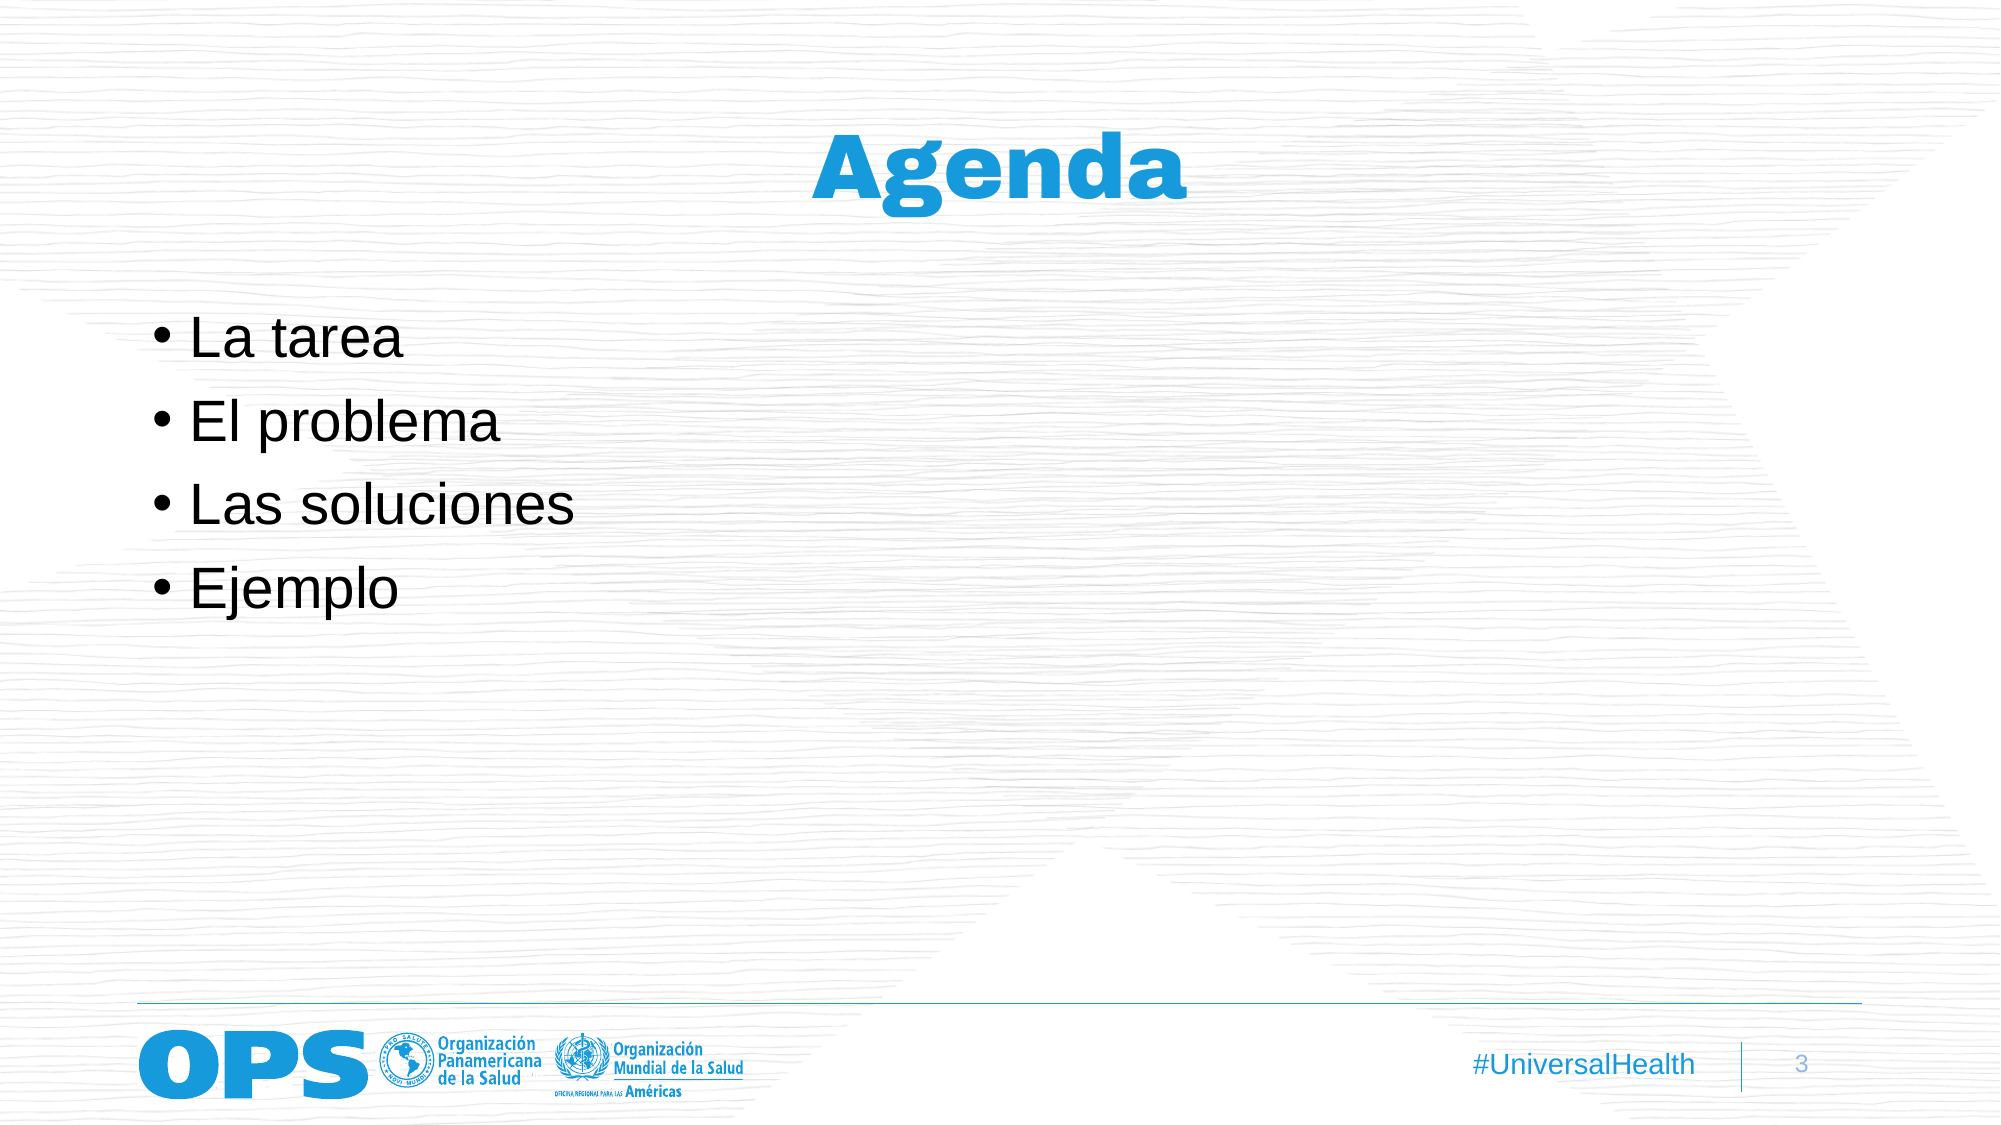

# Agenda
La tarea
El problema
Las soluciones
Ejemplo

3